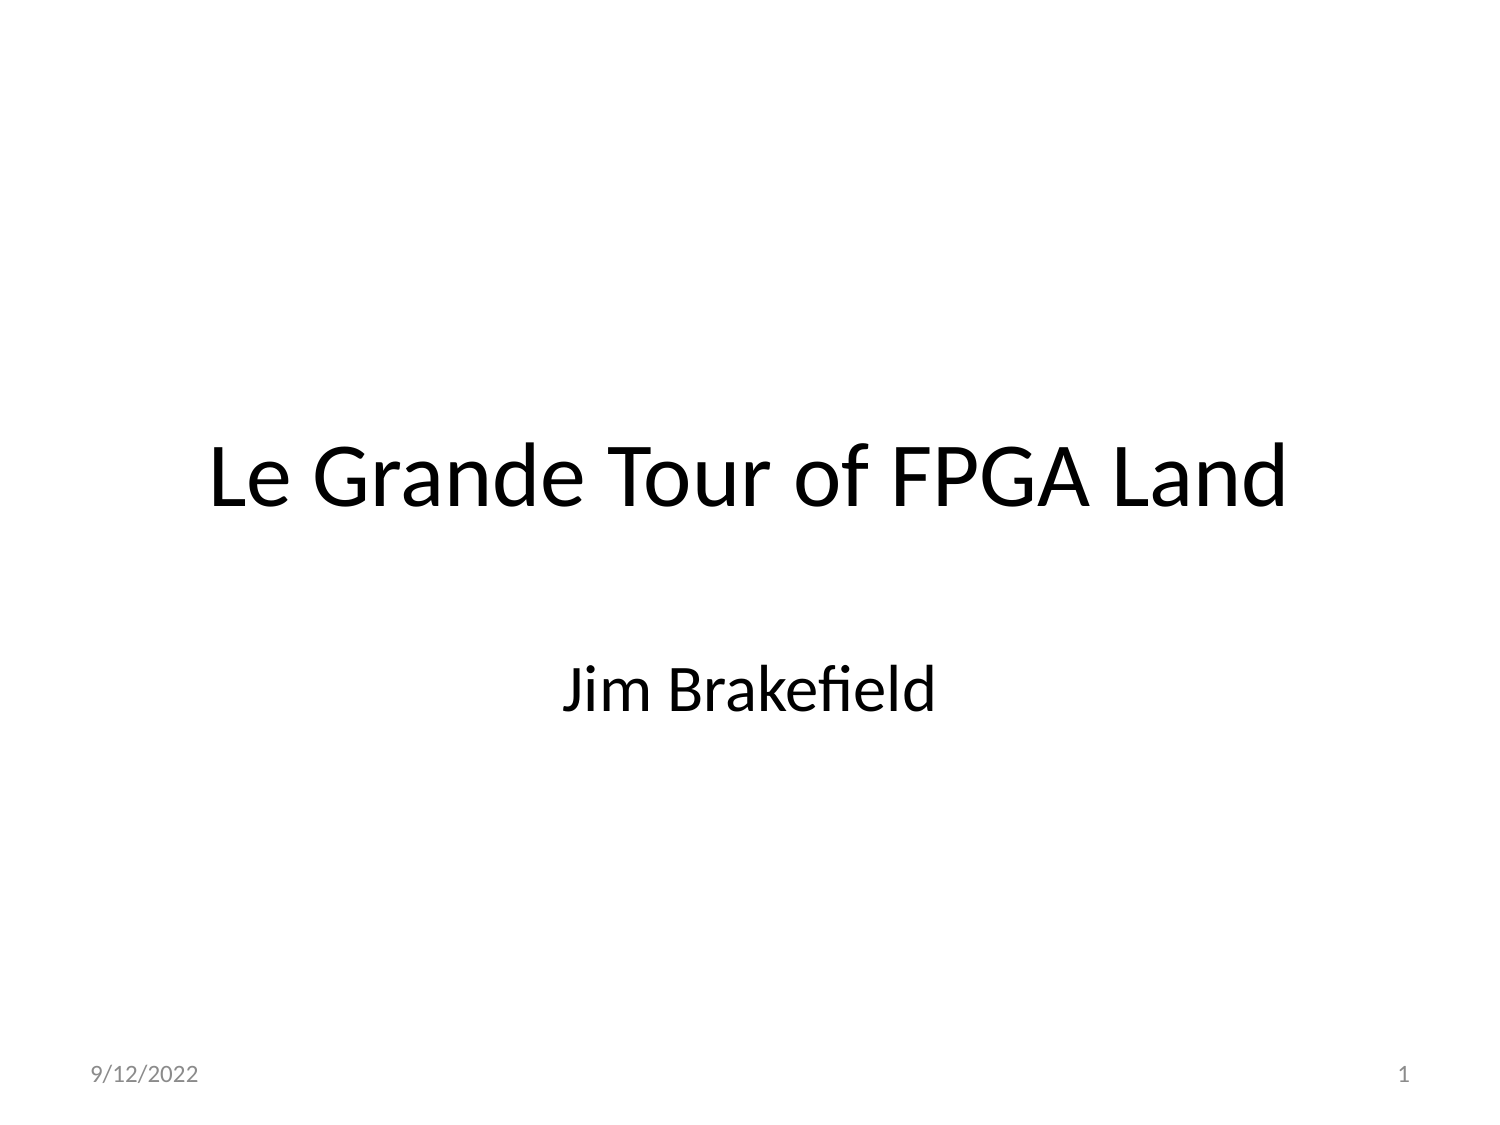

# Le Grande Tour of FPGA Land
Jim Brakefield
9/12/2022
1